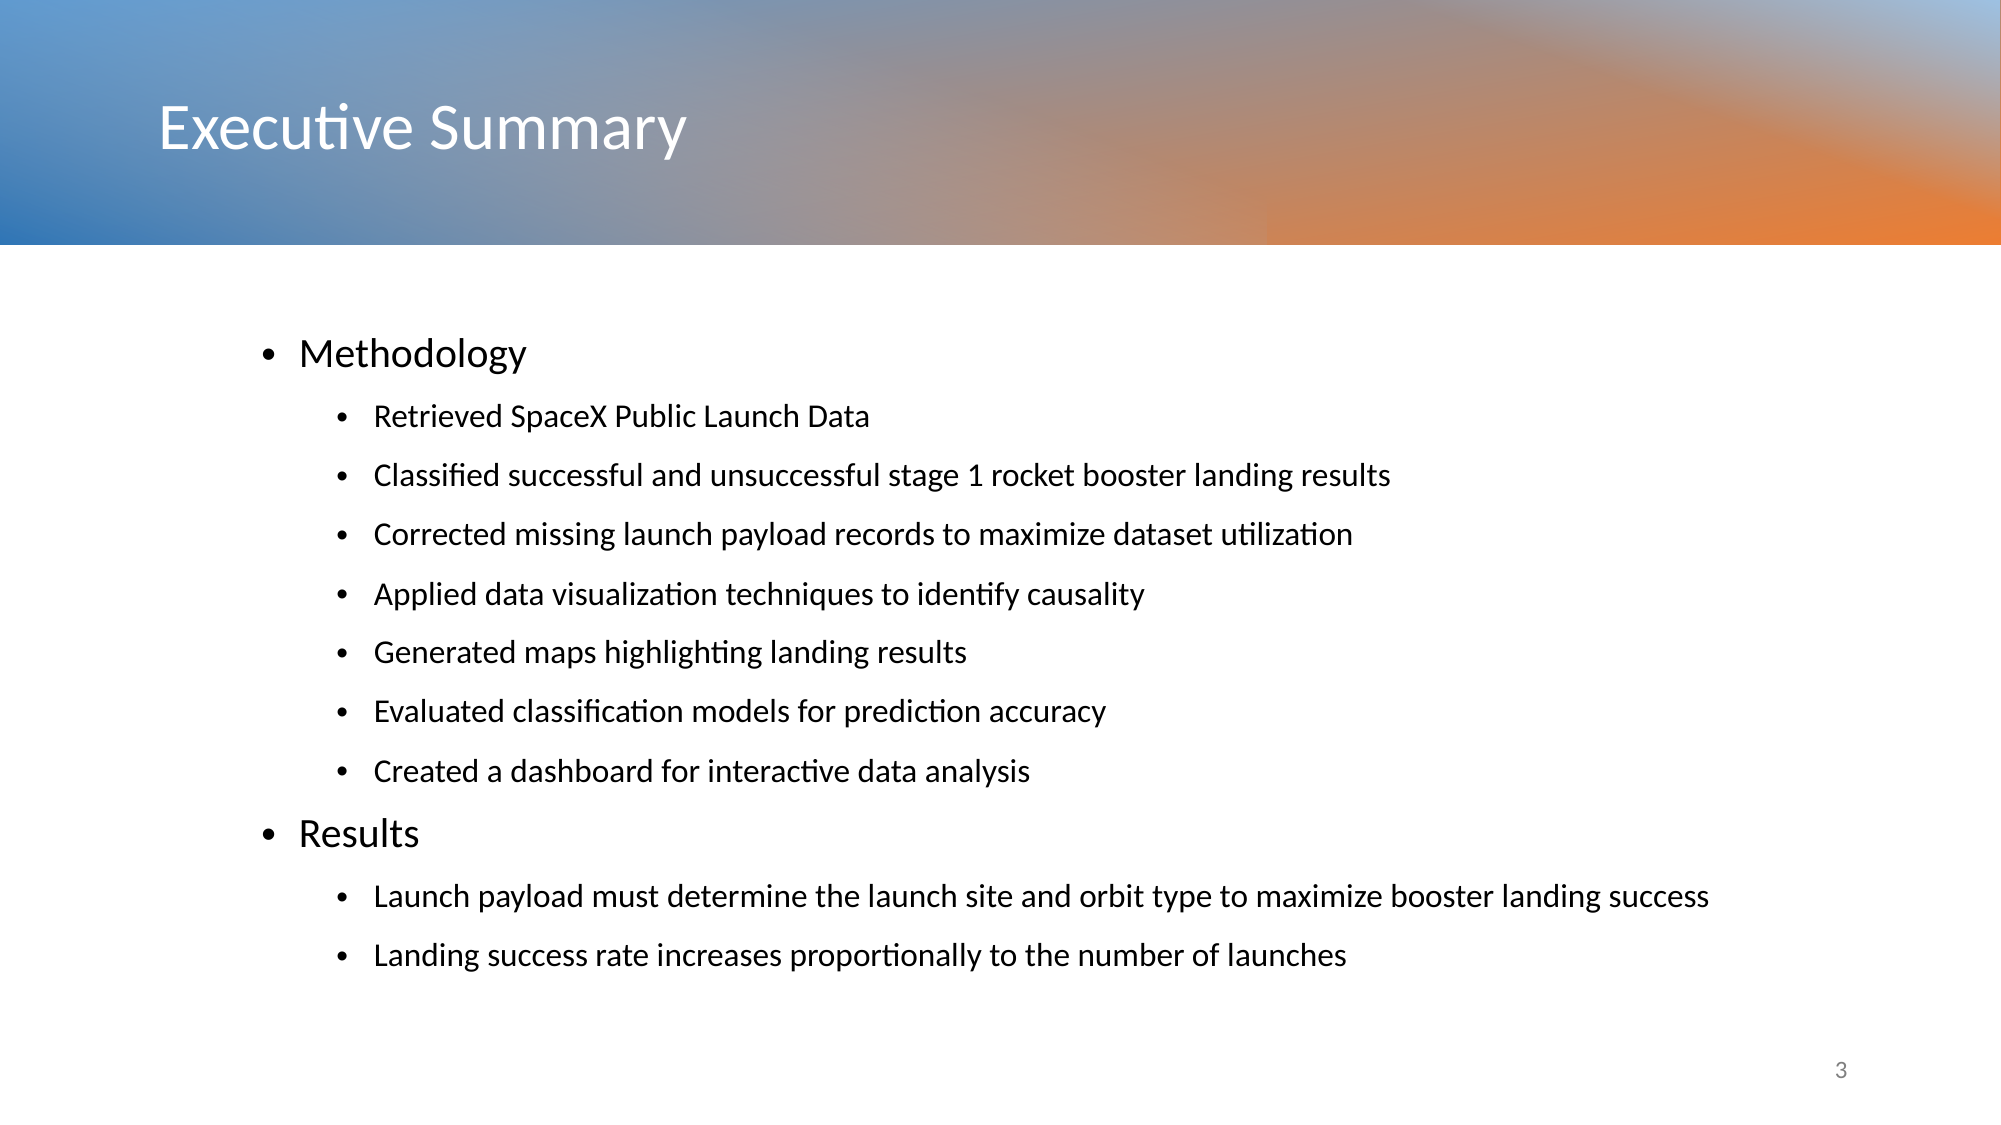

Executive Summary
Methodology
Retrieved SpaceX Public Launch Data
Classified successful and unsuccessful stage 1 rocket booster landing results
Corrected missing launch payload records to maximize dataset utilization
Applied data visualization techniques to identify causality
Generated maps highlighting landing results
Evaluated classification models for prediction accuracy
Created a dashboard for interactive data analysis
Results
Launch payload must determine the launch site and orbit type to maximize booster landing success
Landing success rate increases proportionally to the number of launches
3